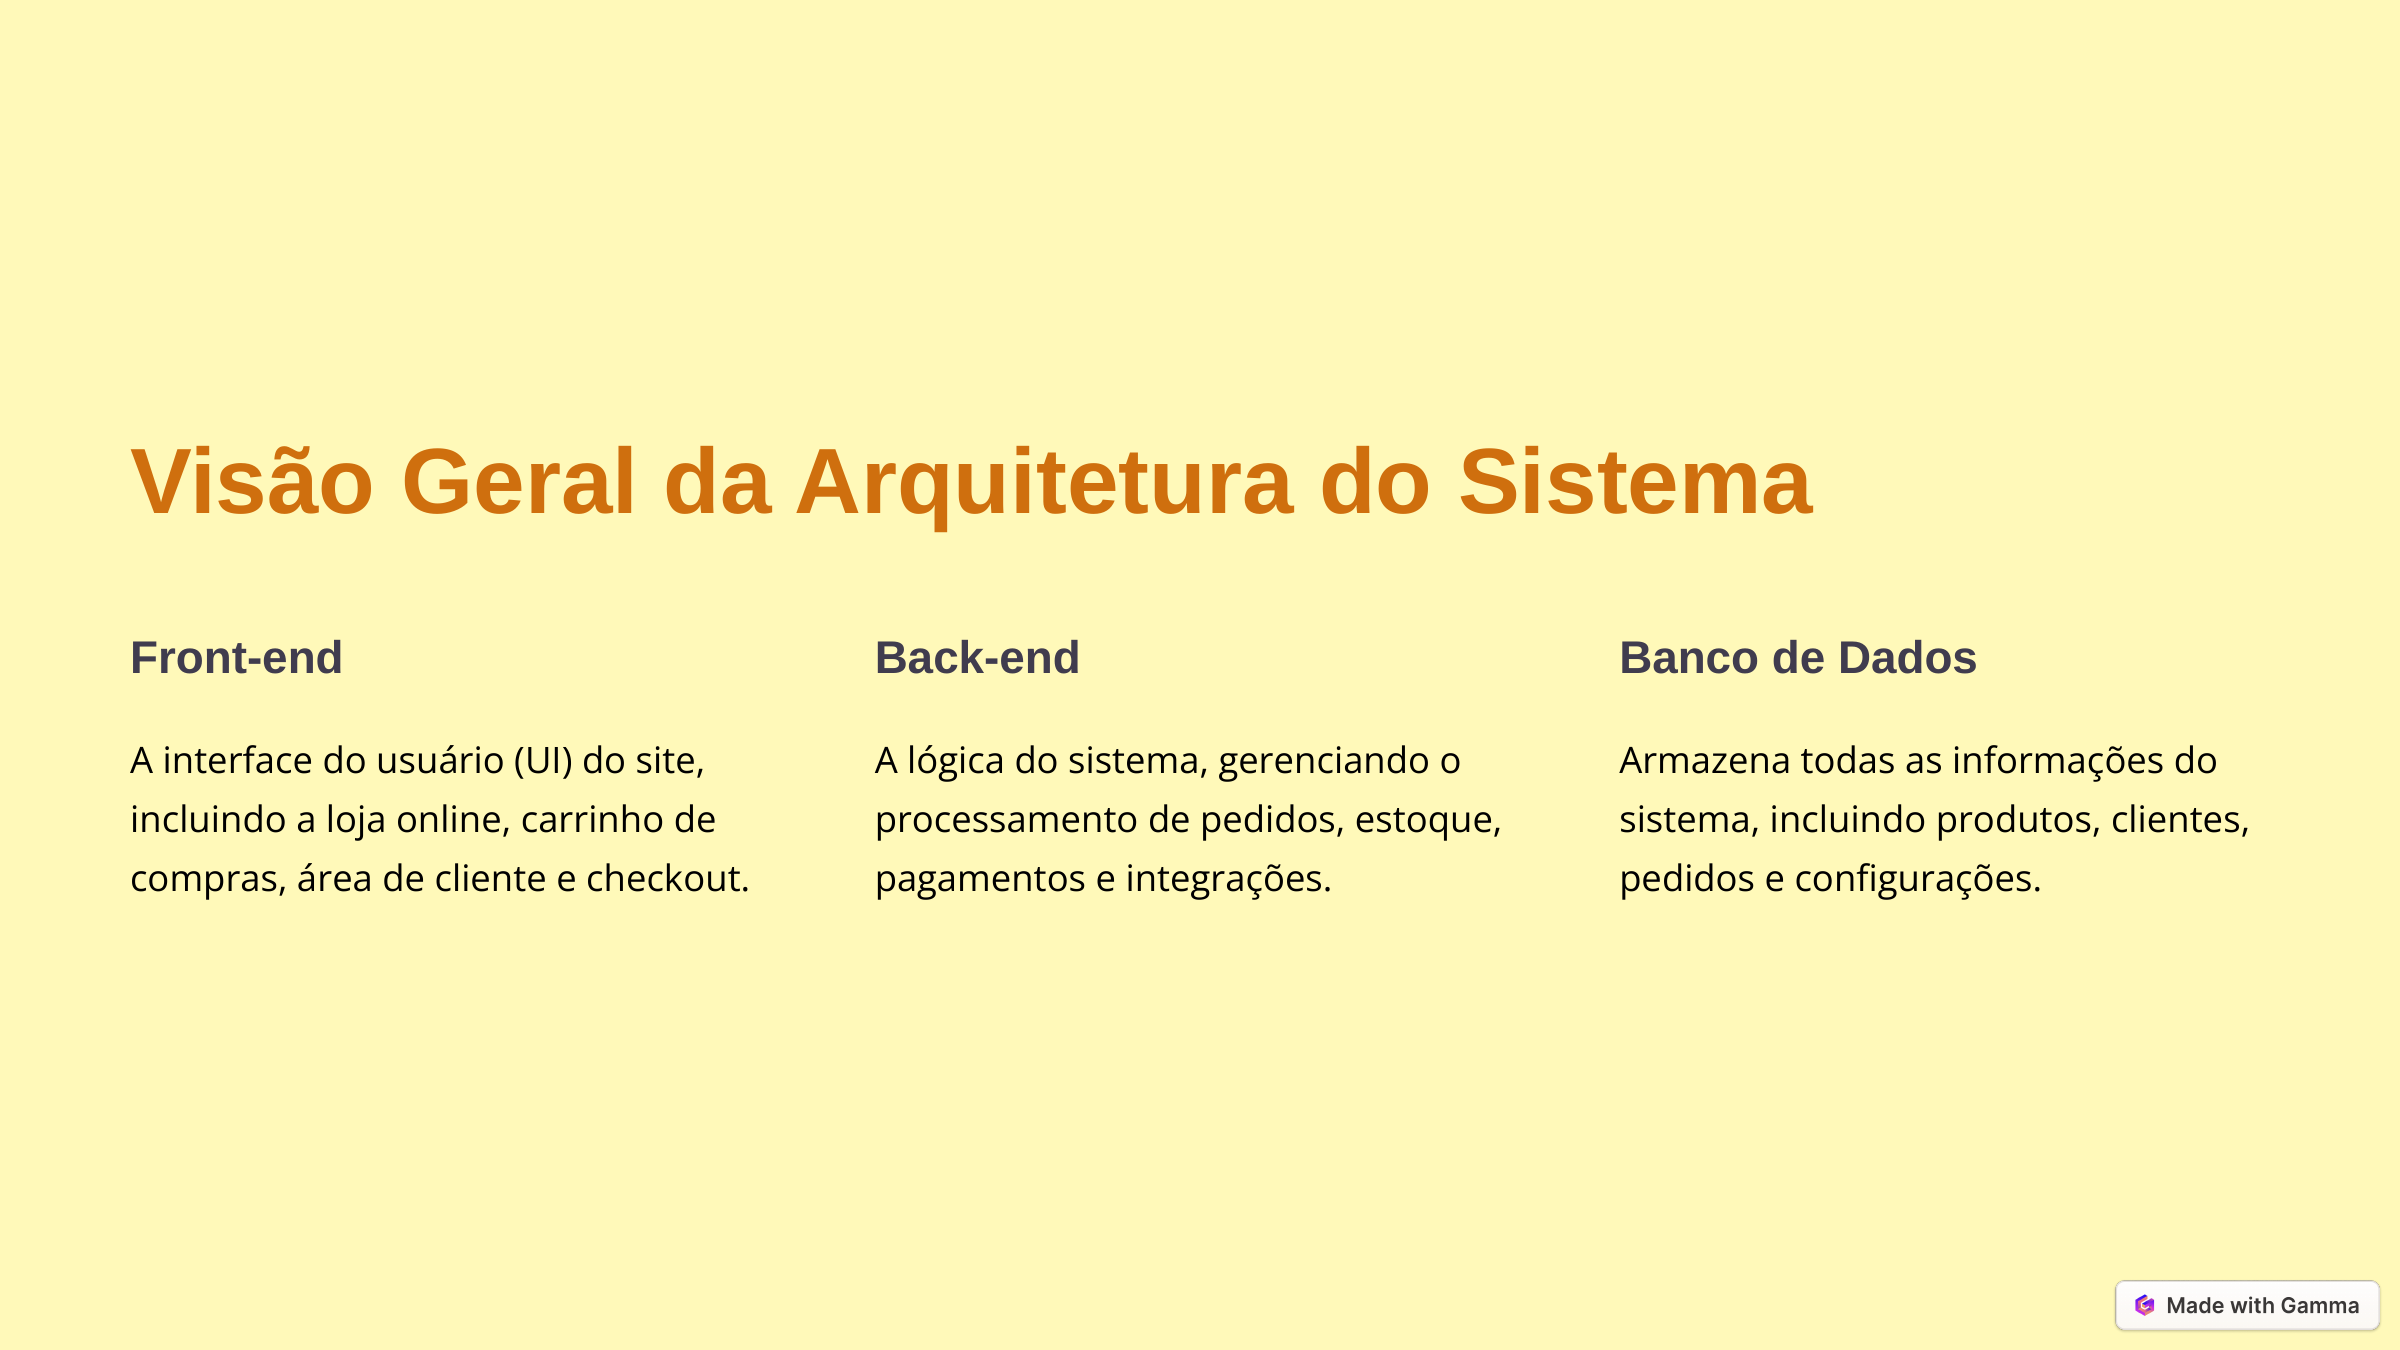

Visão Geral da Arquitetura do Sistema
Front-end
Back-end
Banco de Dados
A interface do usuário (UI) do site, incluindo a loja online, carrinho de compras, área de cliente e checkout.
A lógica do sistema, gerenciando o processamento de pedidos, estoque, pagamentos e integrações.
Armazena todas as informações do sistema, incluindo produtos, clientes, pedidos e configurações.